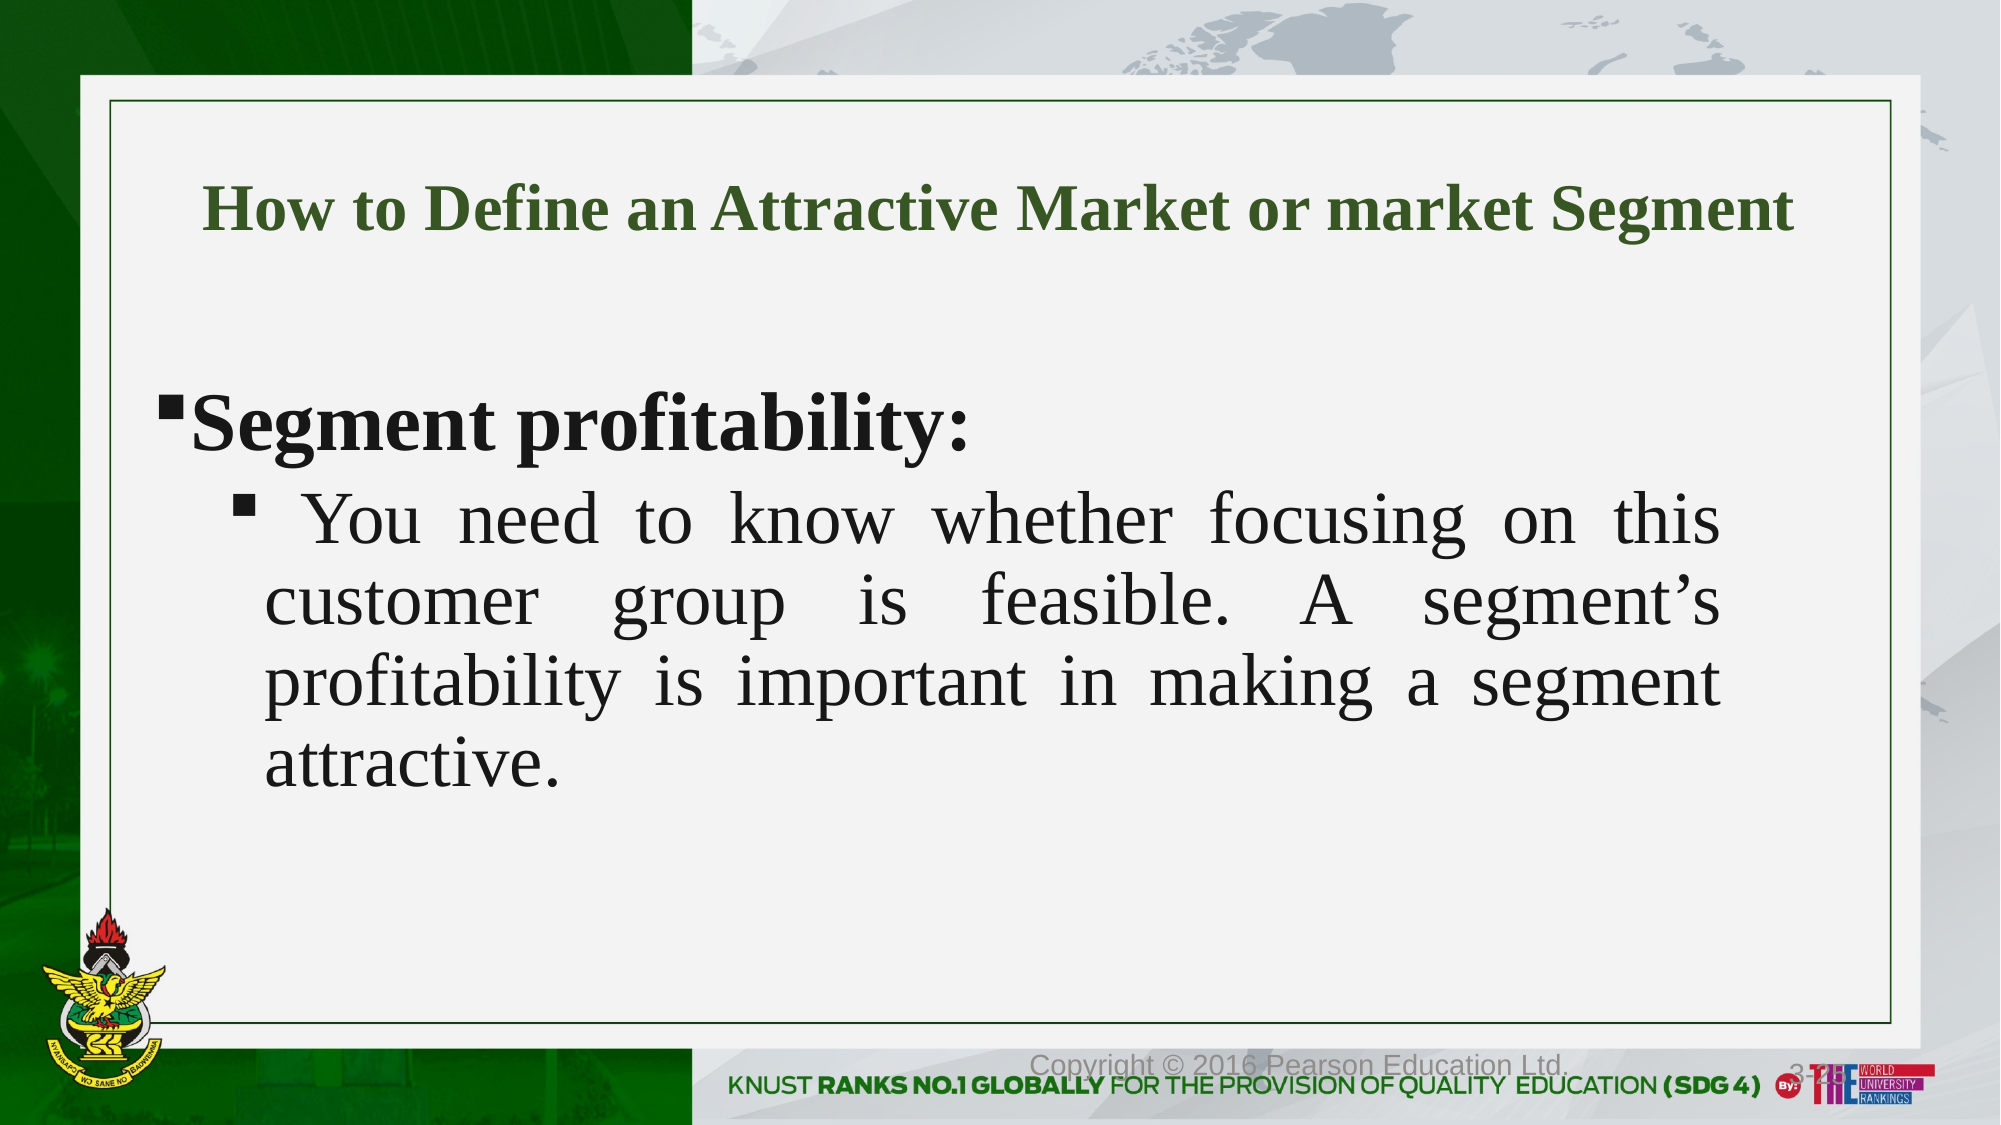

# How to Define an Attractive Market or market Segment
Segment profitability:
 You need to know whether focusing on this customer group is feasible. A segment’s profitability is important in making a segment attractive.
Copyright © 2016 Pearson Education Ltd.
3-25